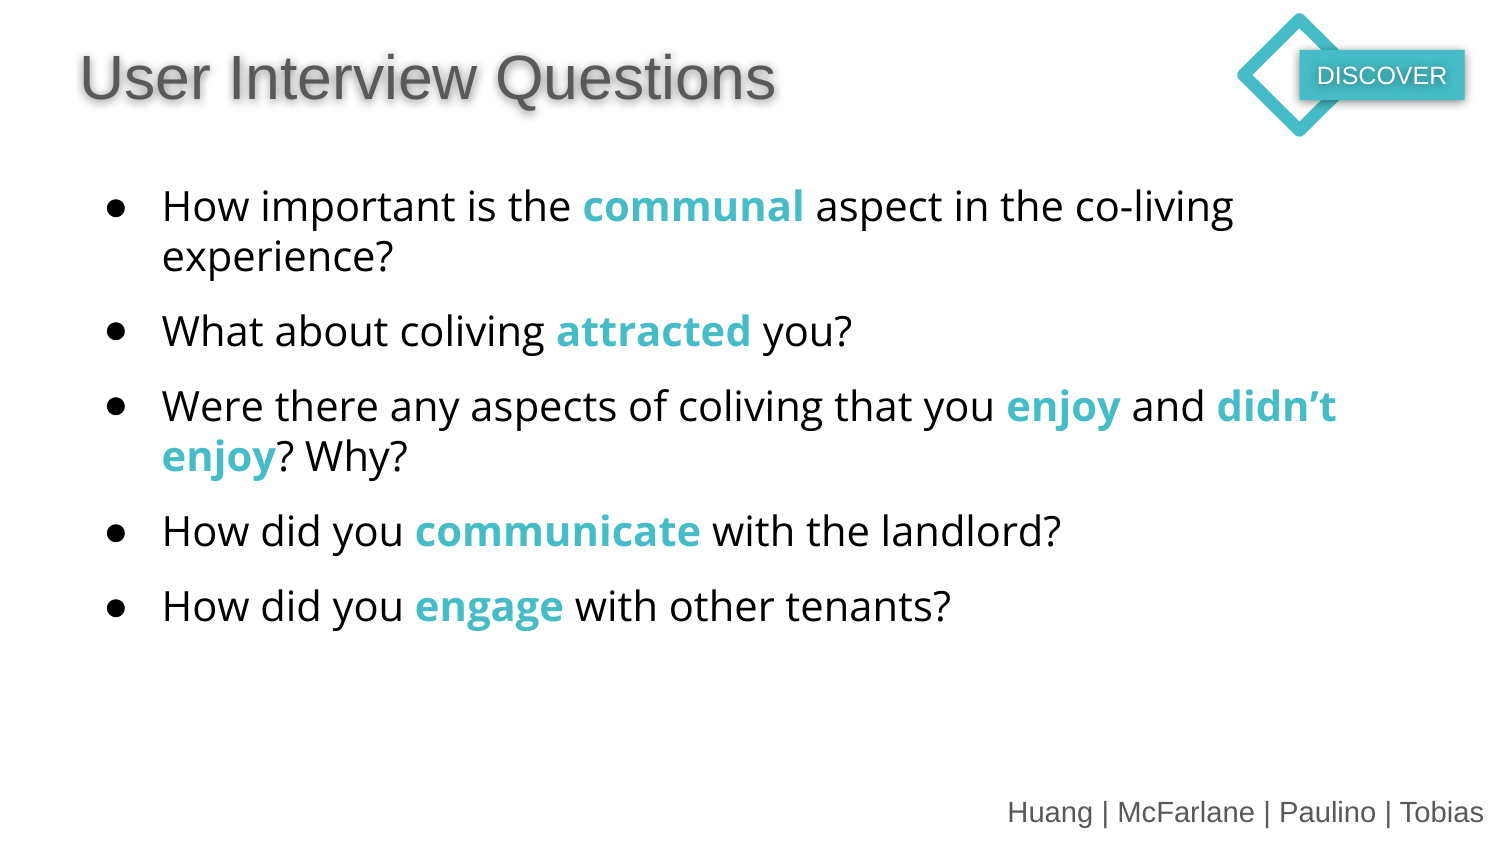

User Interview Questions

DISCOVER

How important is the communal aspect in the co-living experience?
What about coliving attracted you?
Were there any aspects of coliving that you enjoy and didn’t enjoy? Why?
How did you communicate with the landlord?
How did you engage with other tenants?

Huang | McFarlane | Paulino | Tobias